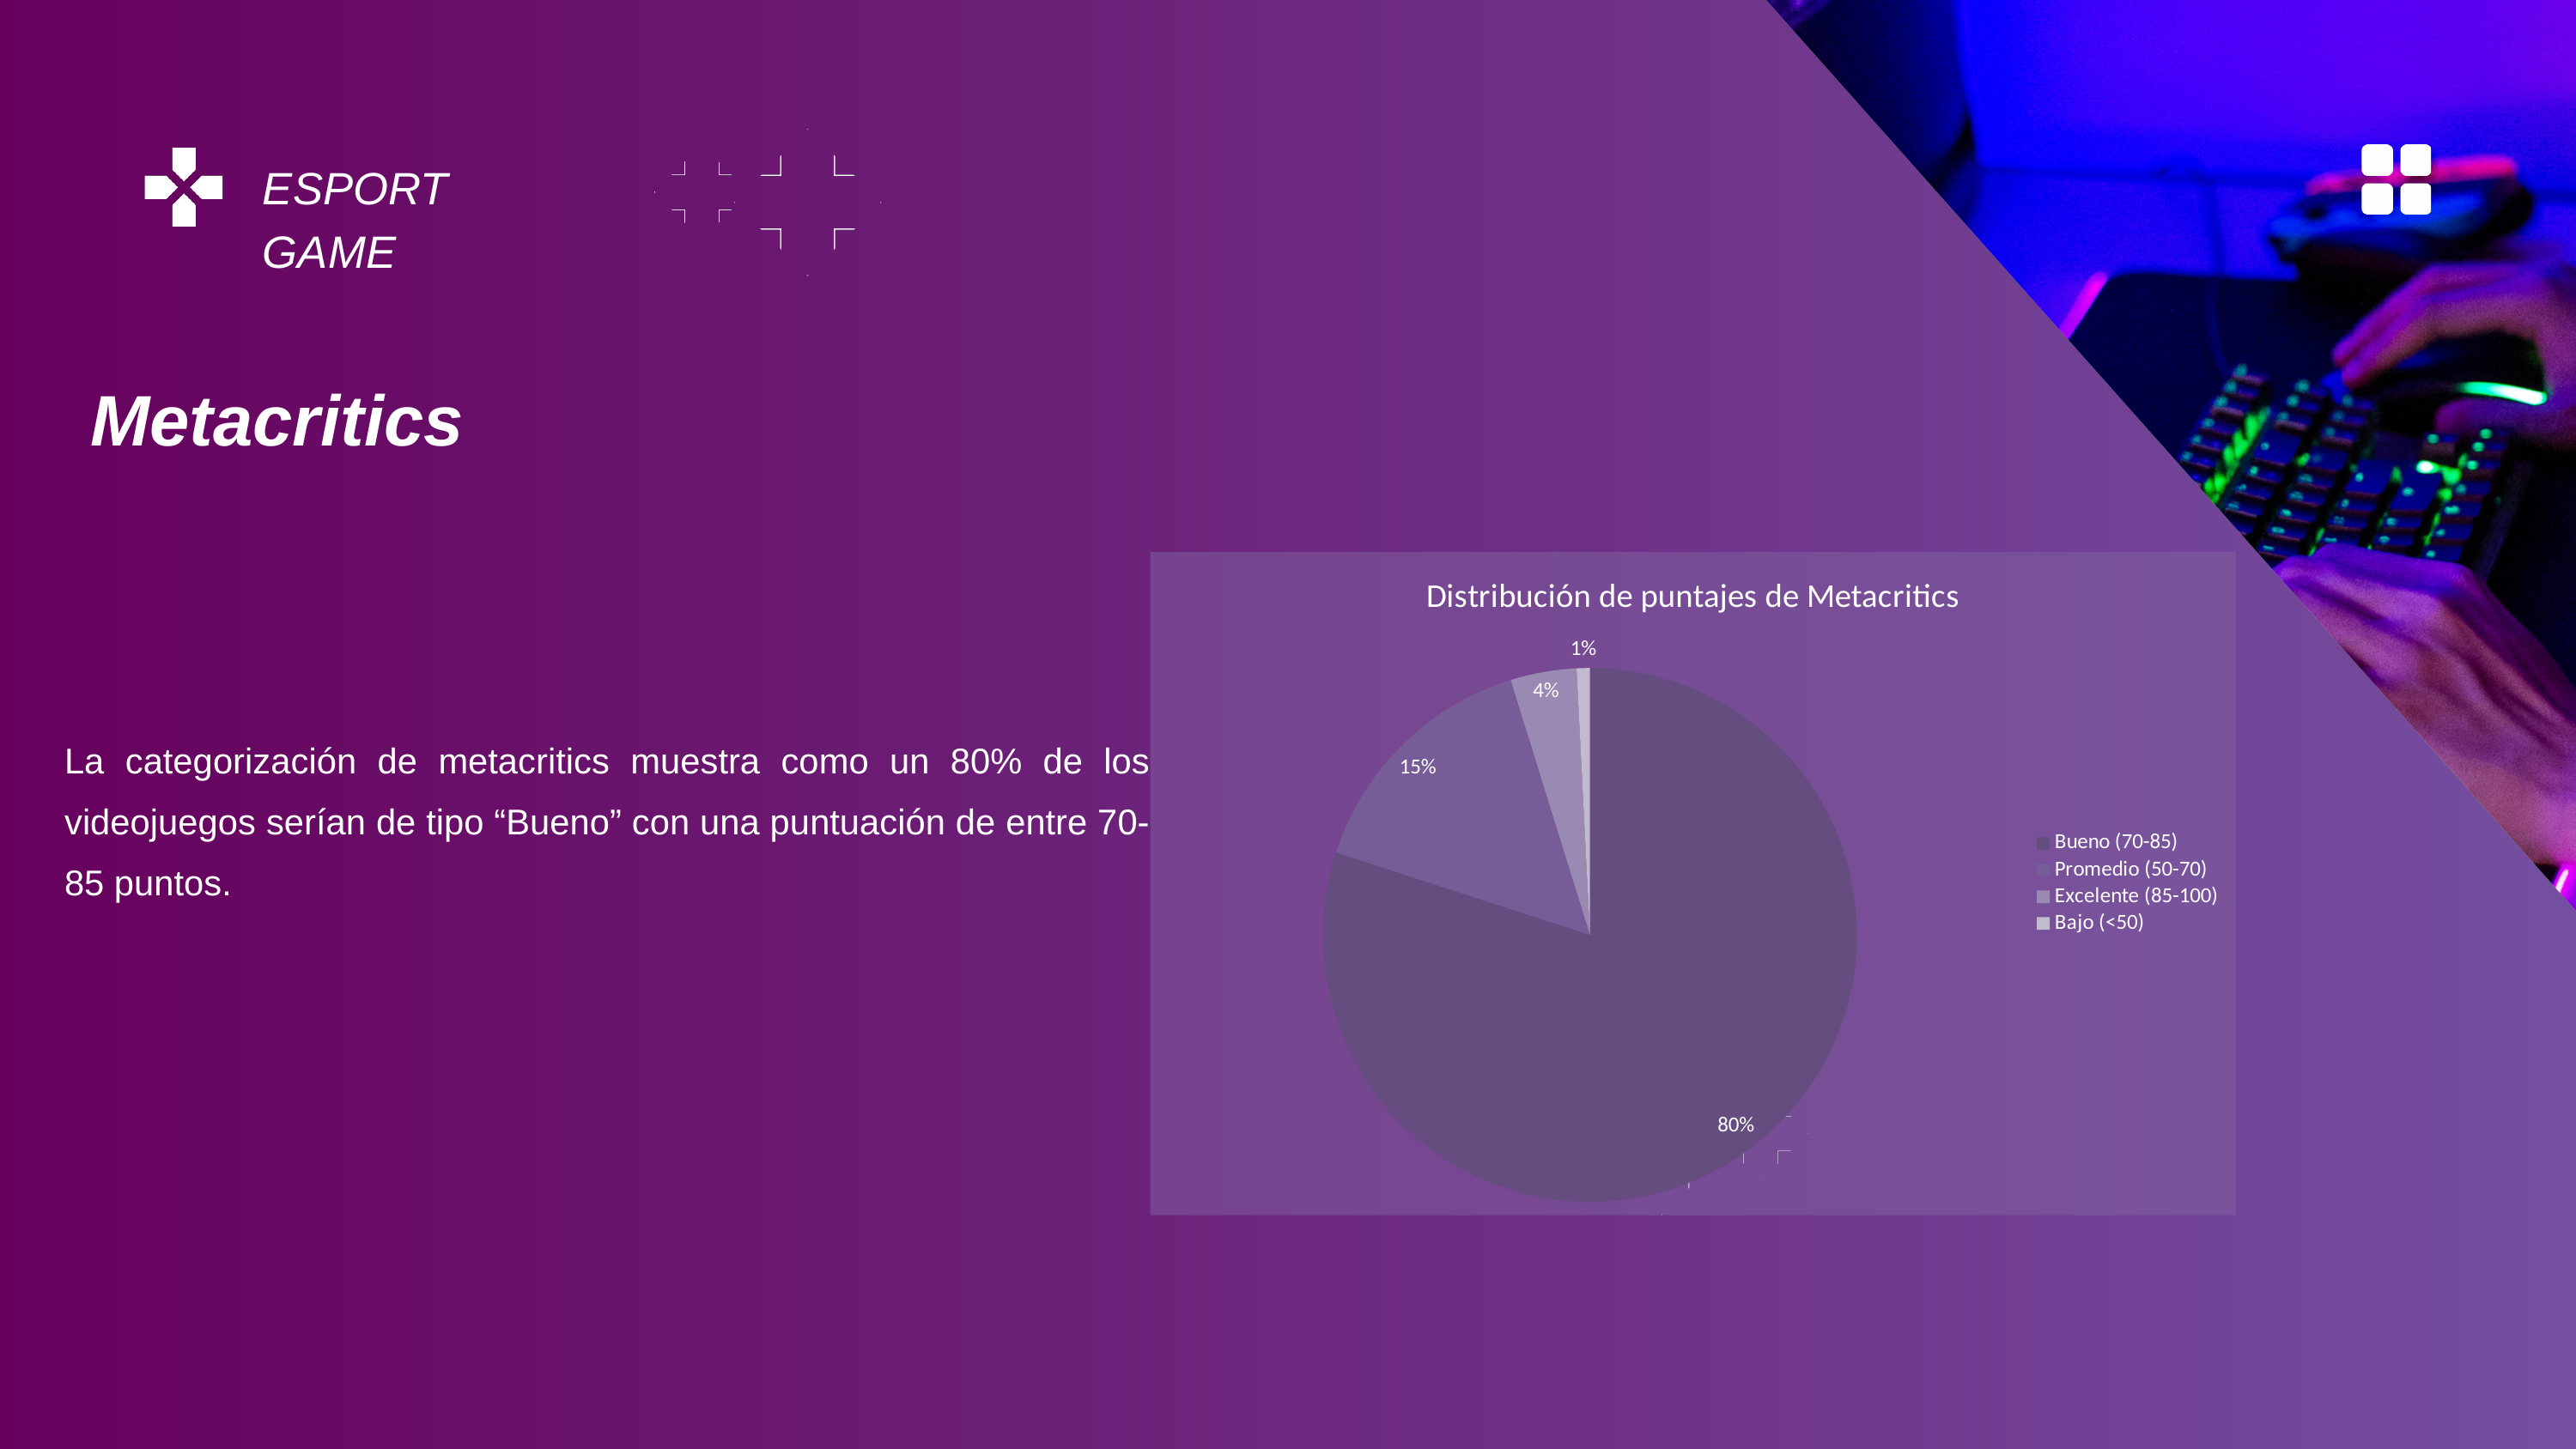

ESPORT GAME

Metacritics

### Chart: Distribución de puntajes de Metacritics

| Category | Juegos |
|---|---|
| Bueno (70-85) | 0.8 |
| Promedio (50-70) | 0.152 |
| Excelente (85-100) | 0.04 |
| Bajo (<50) | 0.008 |
La categorización de metacritics muestra como un 80% de los videojuegos serían de tipo “Bueno” con una puntuación de entre 70-85 puntos.